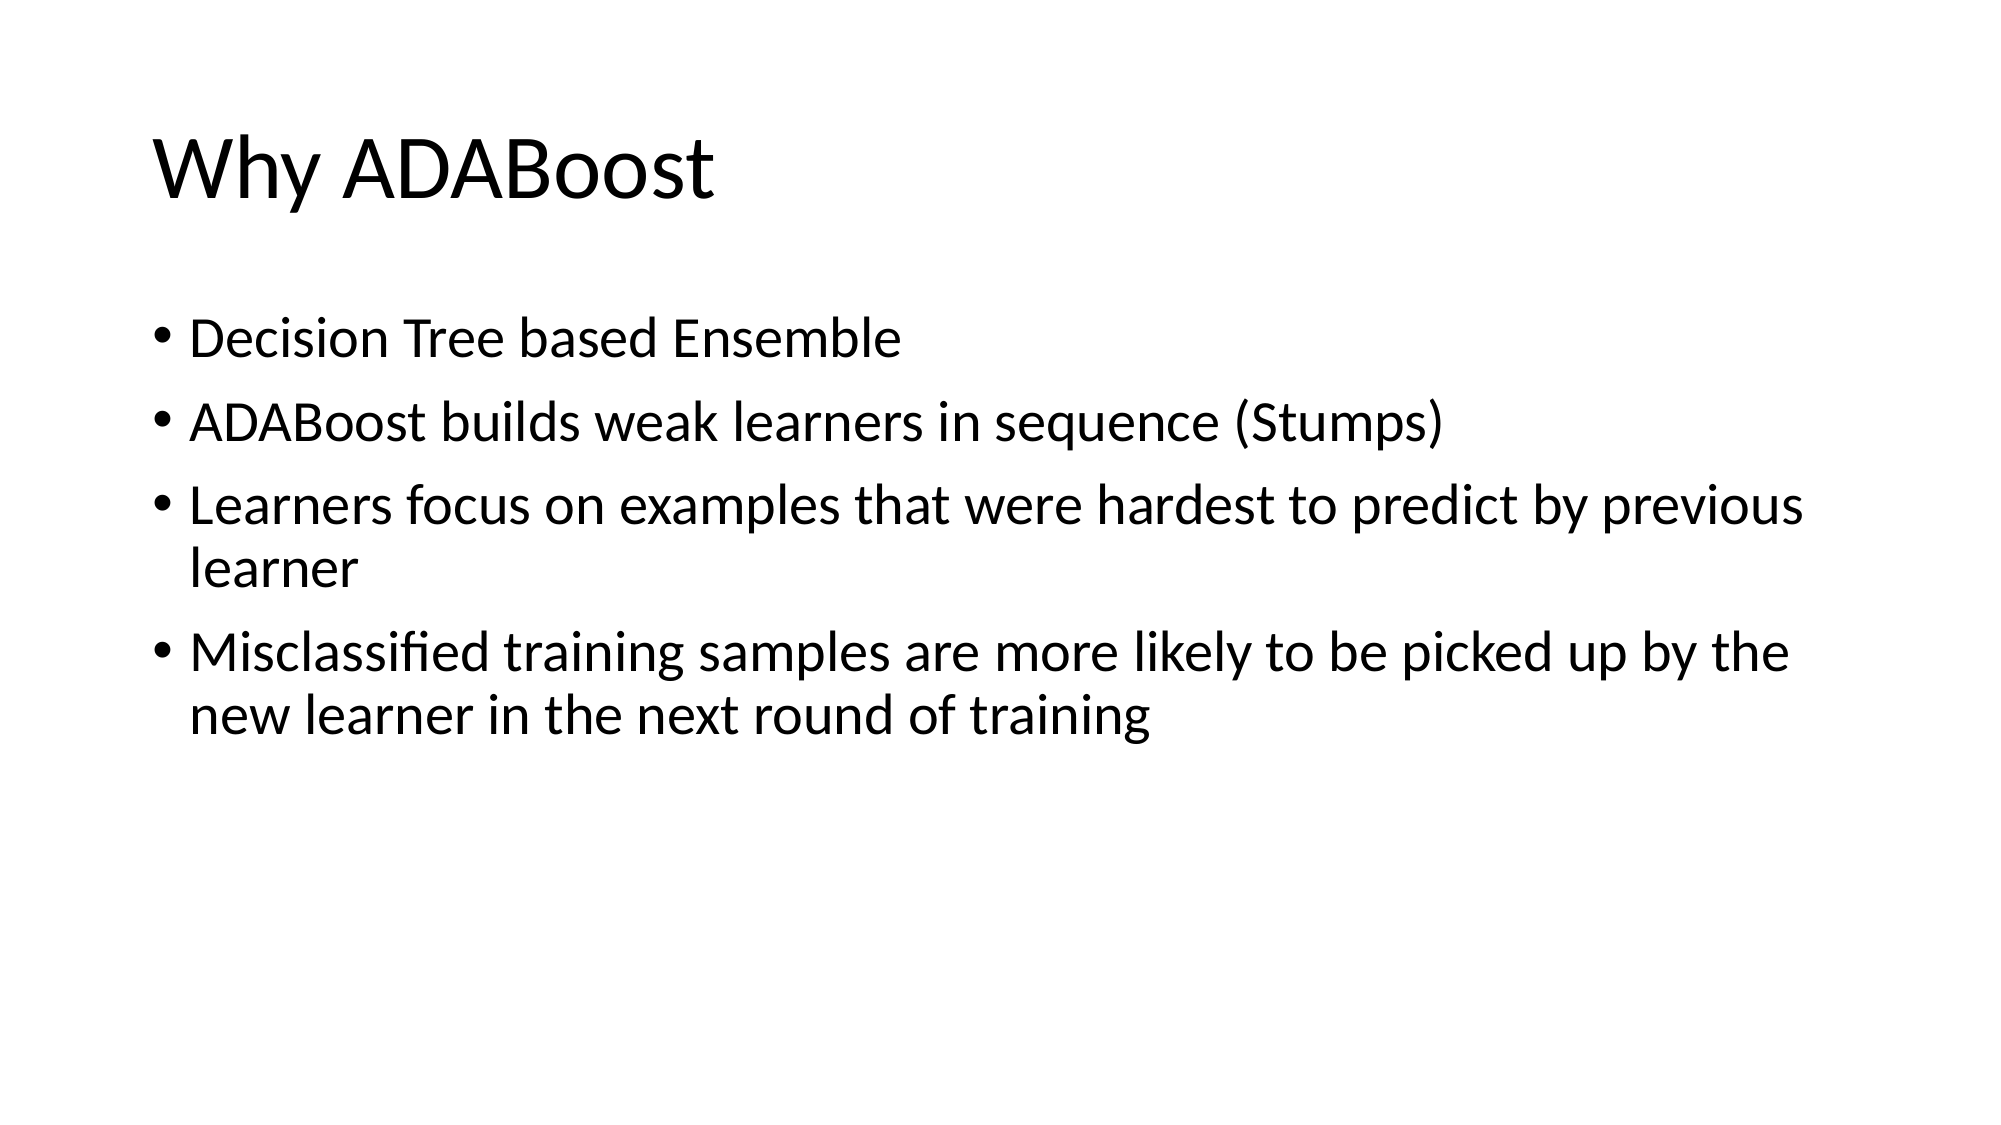

# Why ADABoost
Decision Tree based Ensemble
ADABoost builds weak learners in sequence (Stumps)
Learners focus on examples that were hardest to predict by previous learner
Misclassified training samples are more likely to be picked up by the new learner in the next round of training